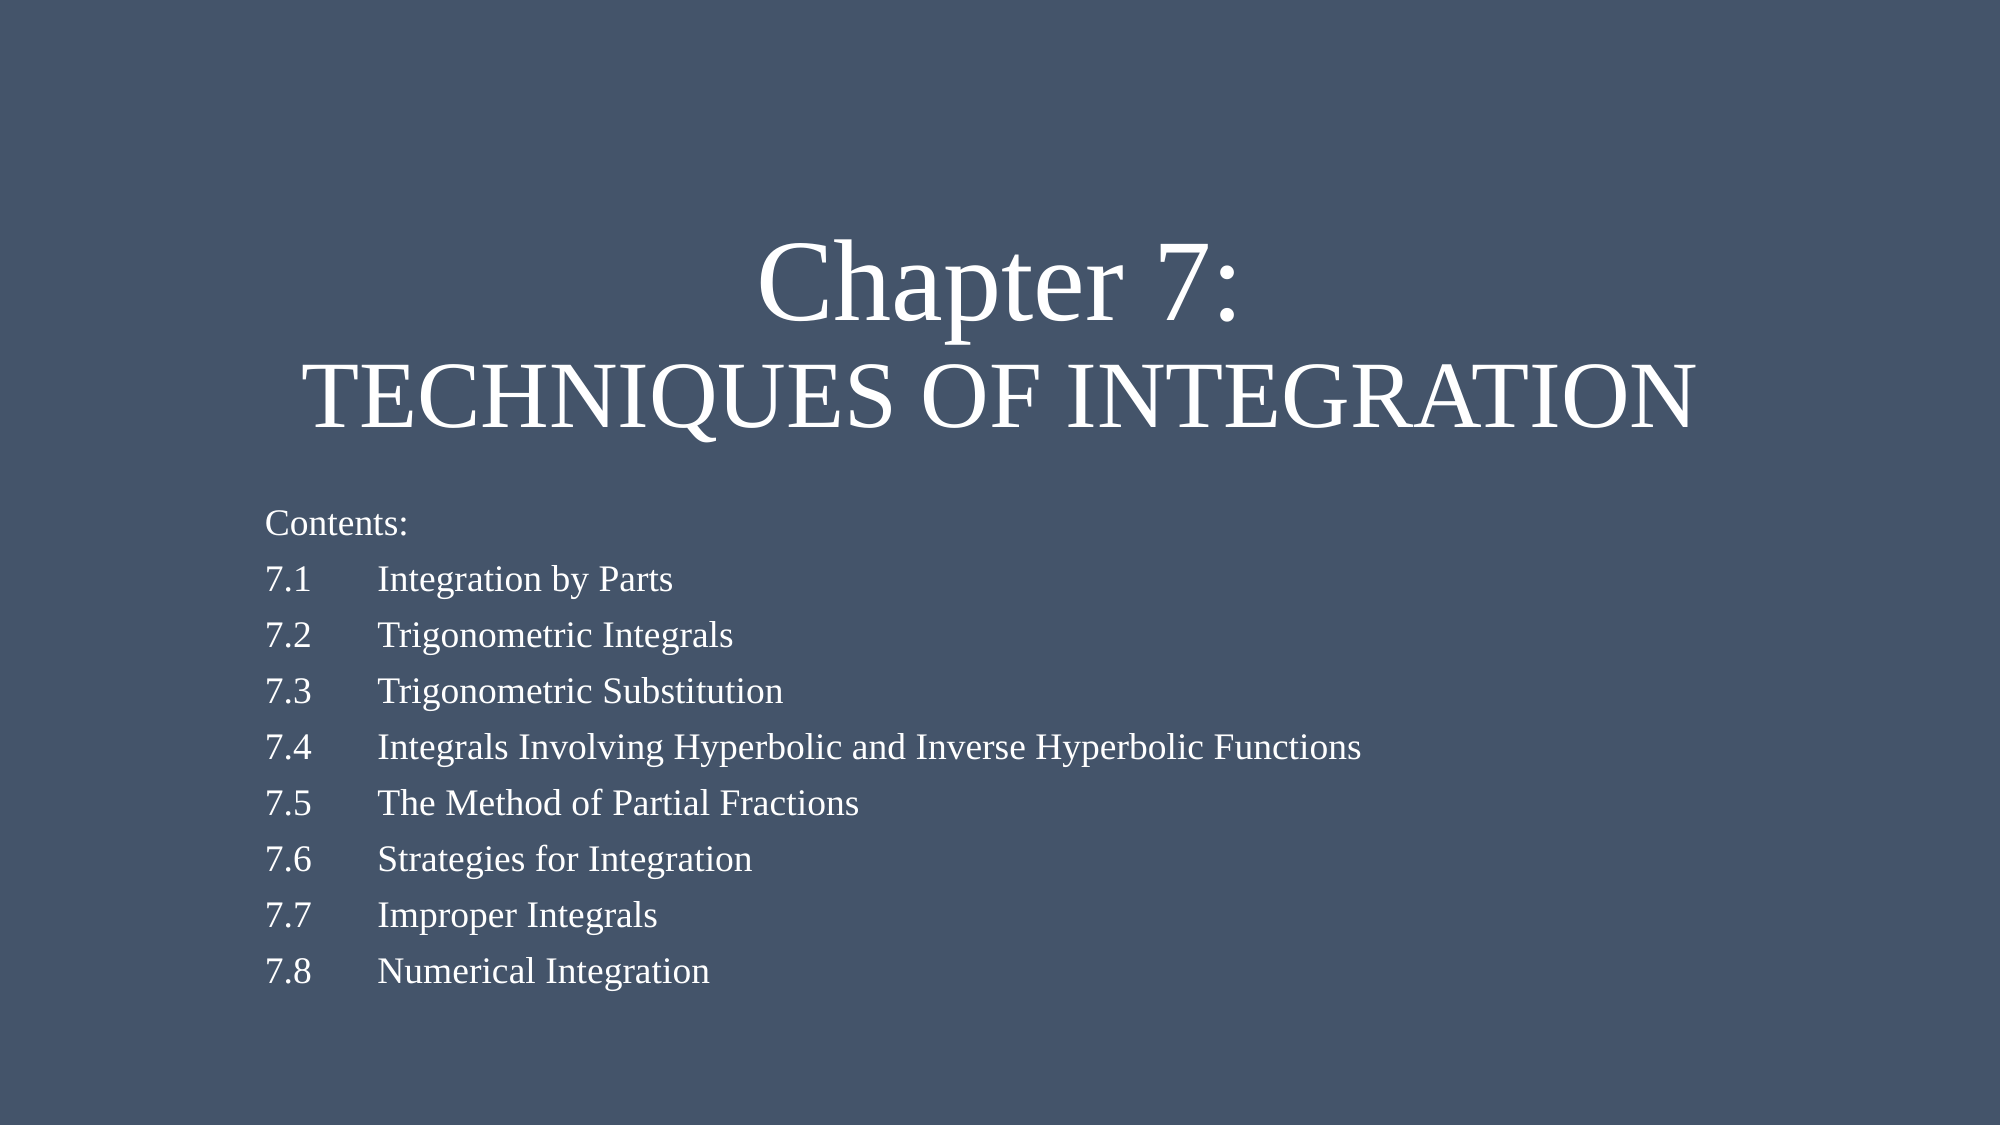

# Chapter 7: TECHNIQUES OF INTEGRATION
Contents:
7.1 	Integration by Parts
7.2 	Trigonometric Integrals
7.3 	Trigonometric Substitution
7.4 	Integrals Involving Hyperbolic and Inverse Hyperbolic Functions
7.5 	The Method of Partial Fractions
7.6 	Strategies for Integration
7.7 	Improper Integrals
7.8 	Numerical Integration